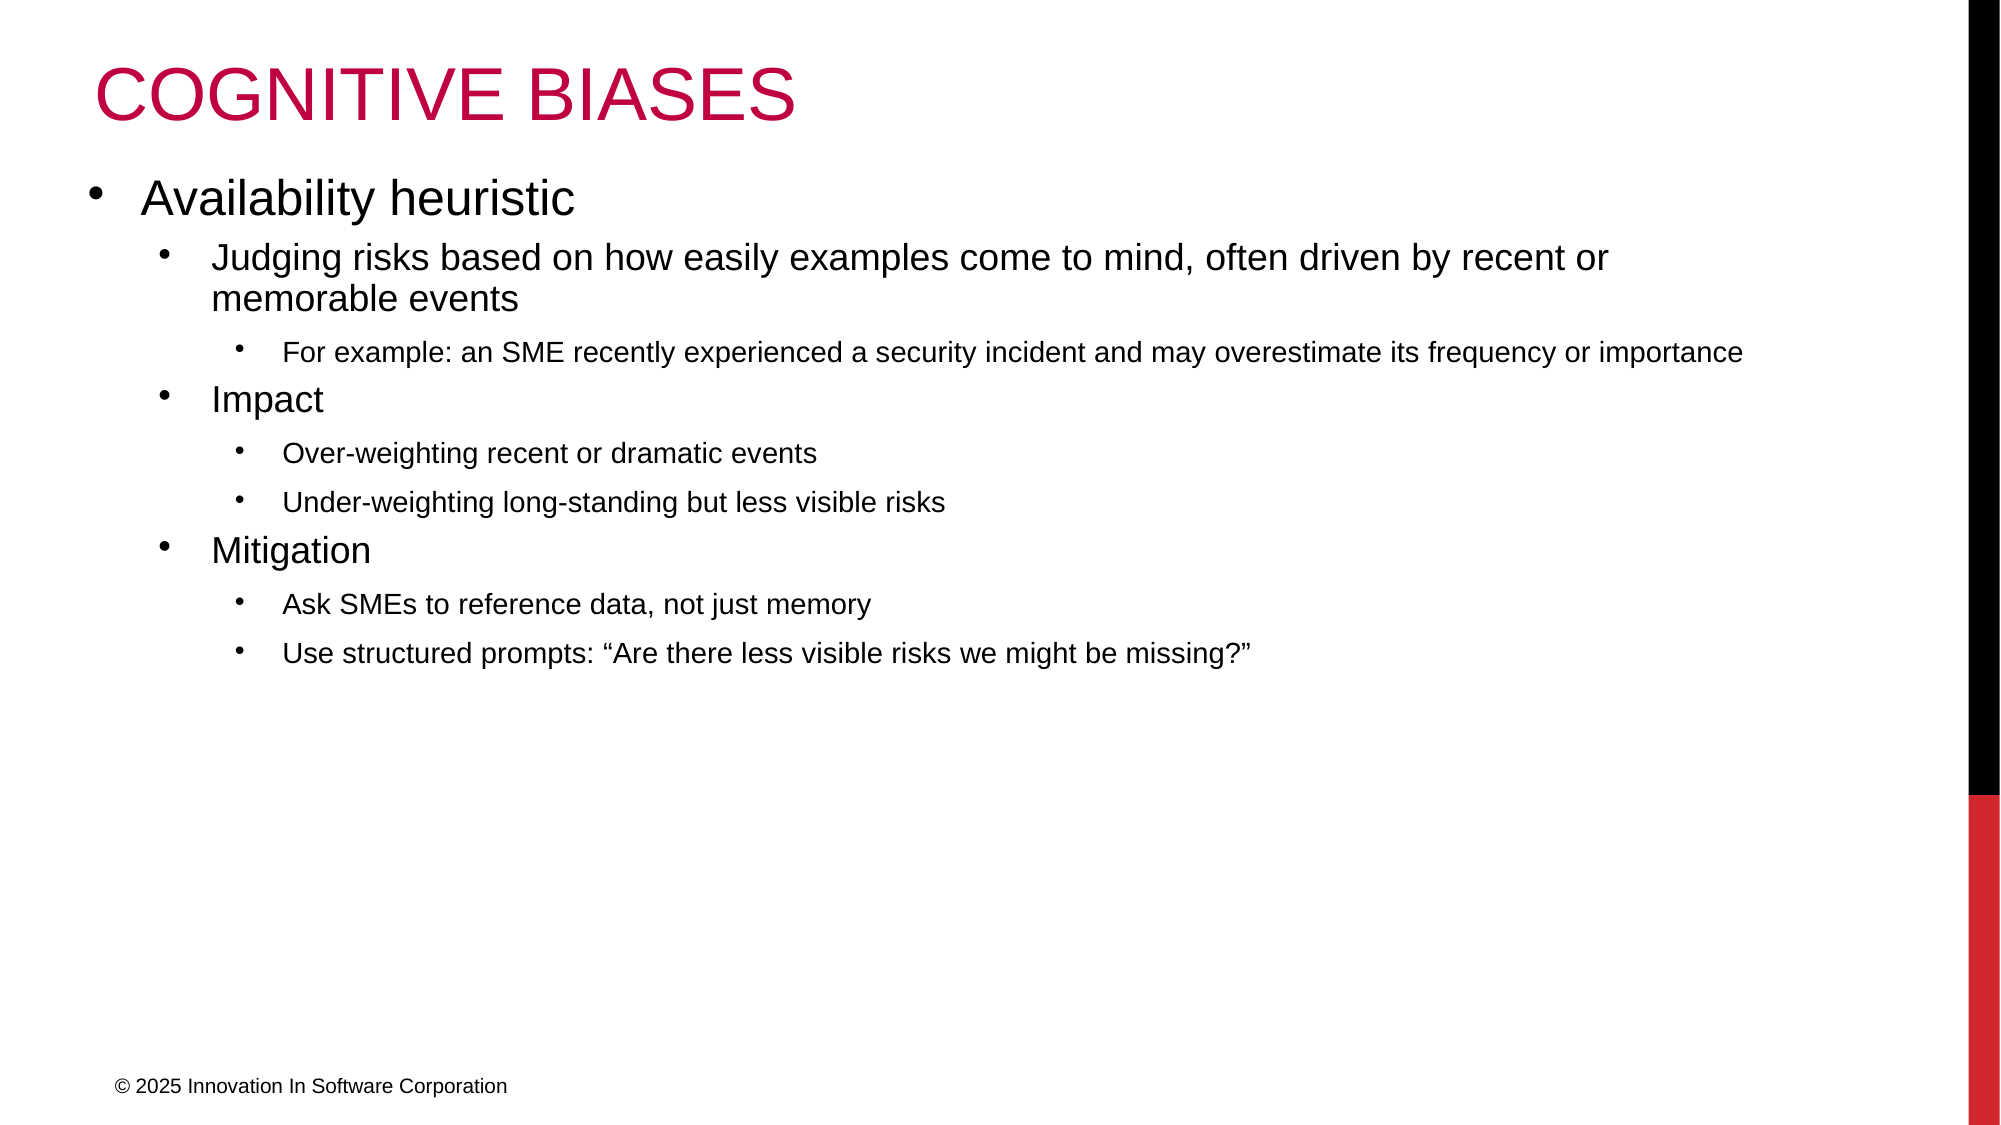

# Cognitive biases
Availability heuristic
Judging risks based on how easily examples come to mind, often driven by recent or memorable events
For example: an SME recently experienced a security incident and may overestimate its frequency or importance
Impact
Over-weighting recent or dramatic events
Under-weighting long-standing but less visible risks
Mitigation
Ask SMEs to reference data, not just memory
Use structured prompts: “Are there less visible risks we might be missing?”
© 2025 Innovation In Software Corporation